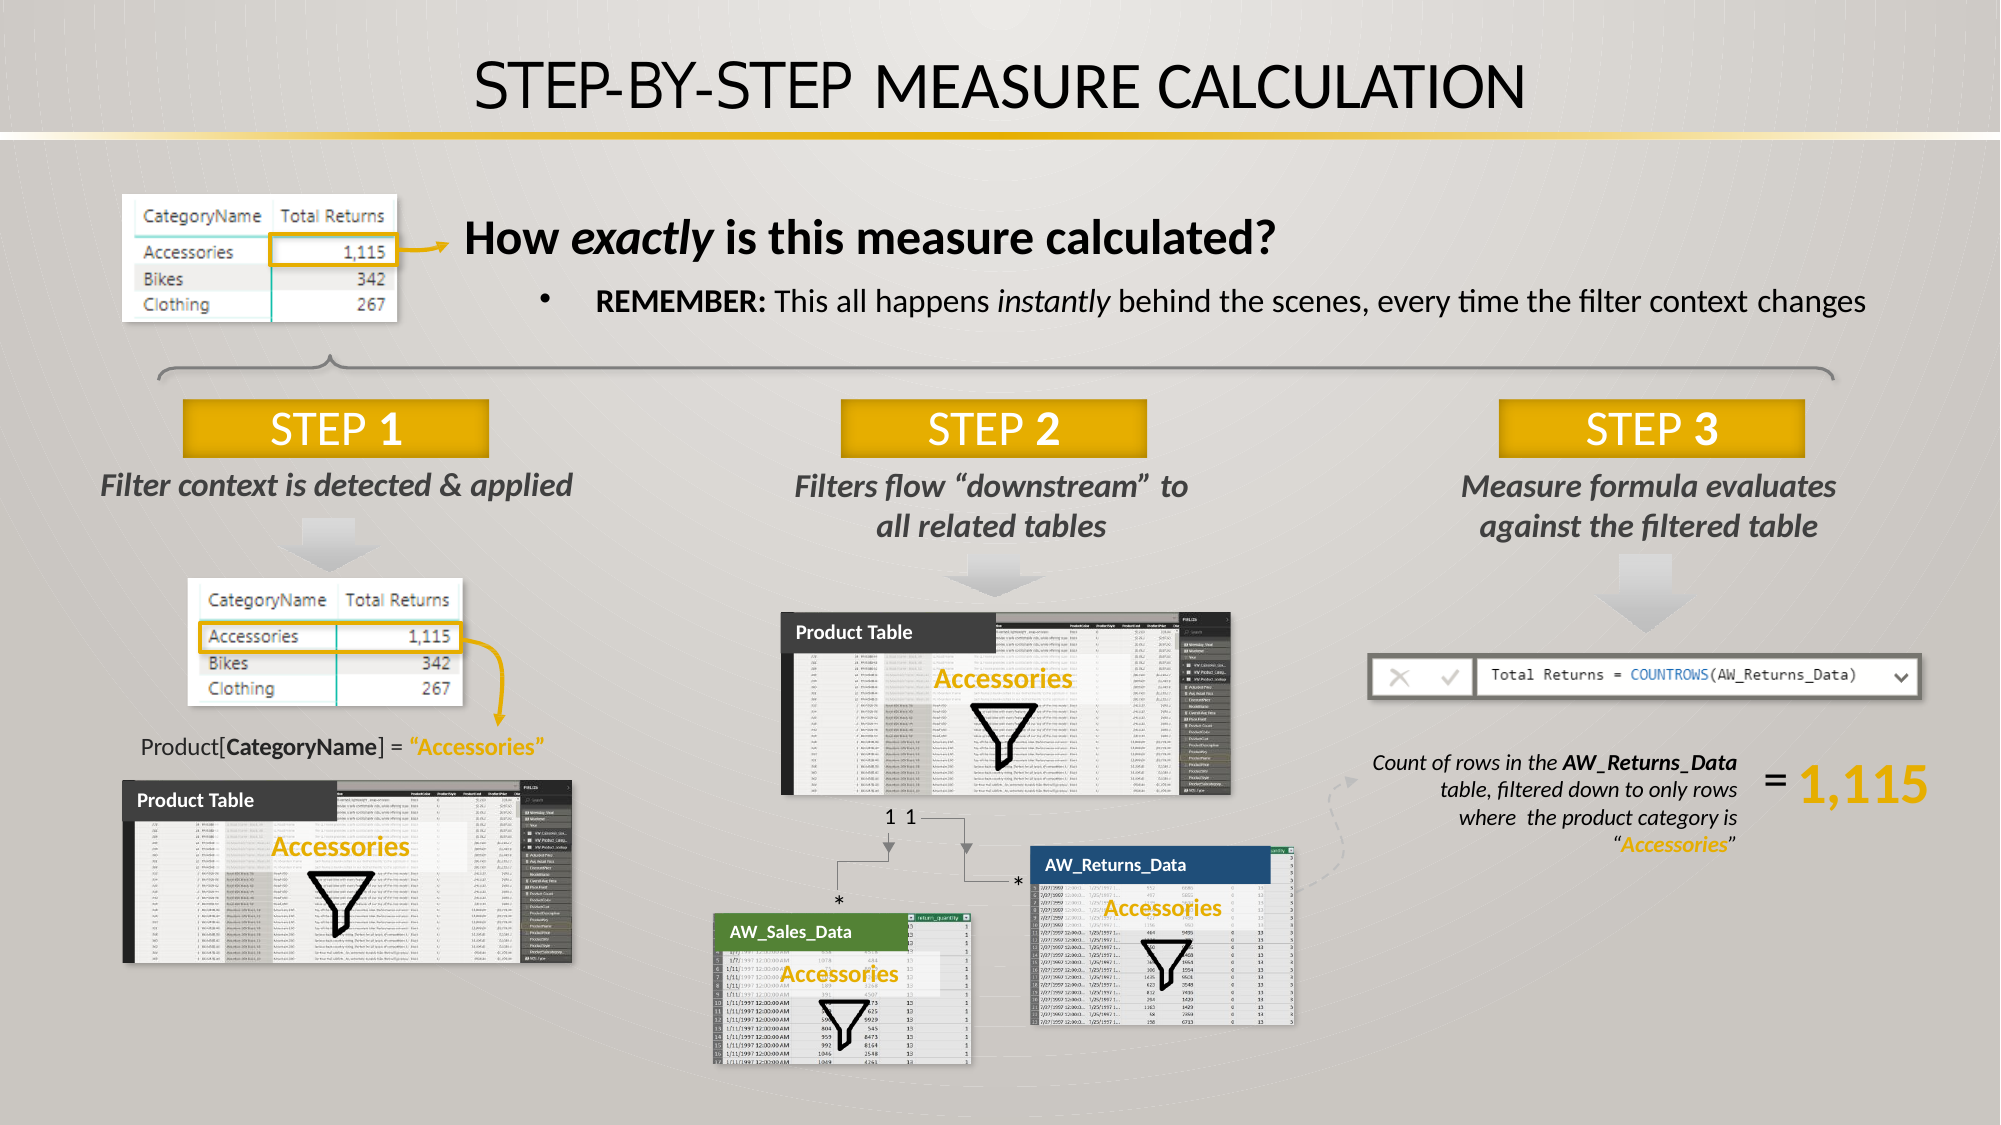

# STEP-BY-STEP MEASURE CALCULATION

How exactly is this measure calculated?
REMEMBER: This all happens instantly behind the scenes, every time the filter context changes

STEP 2
Filters flow “downstream” to
all related tables
STEP 3
Measure formula evaluates
against the filtered table
STEP 1
Filter context is detected & applied

Product Table
Accessories

Product[CategoryName] = “Accessories”
1,115
=
Count of rows in the AW_Returns_Data  table, filtered down to only rows where  the product category is “Accessories”

Product Table
1 1

Accessories

AW_Returns_Data
*

*
Accessories
AW_Sales_Data
Accessories